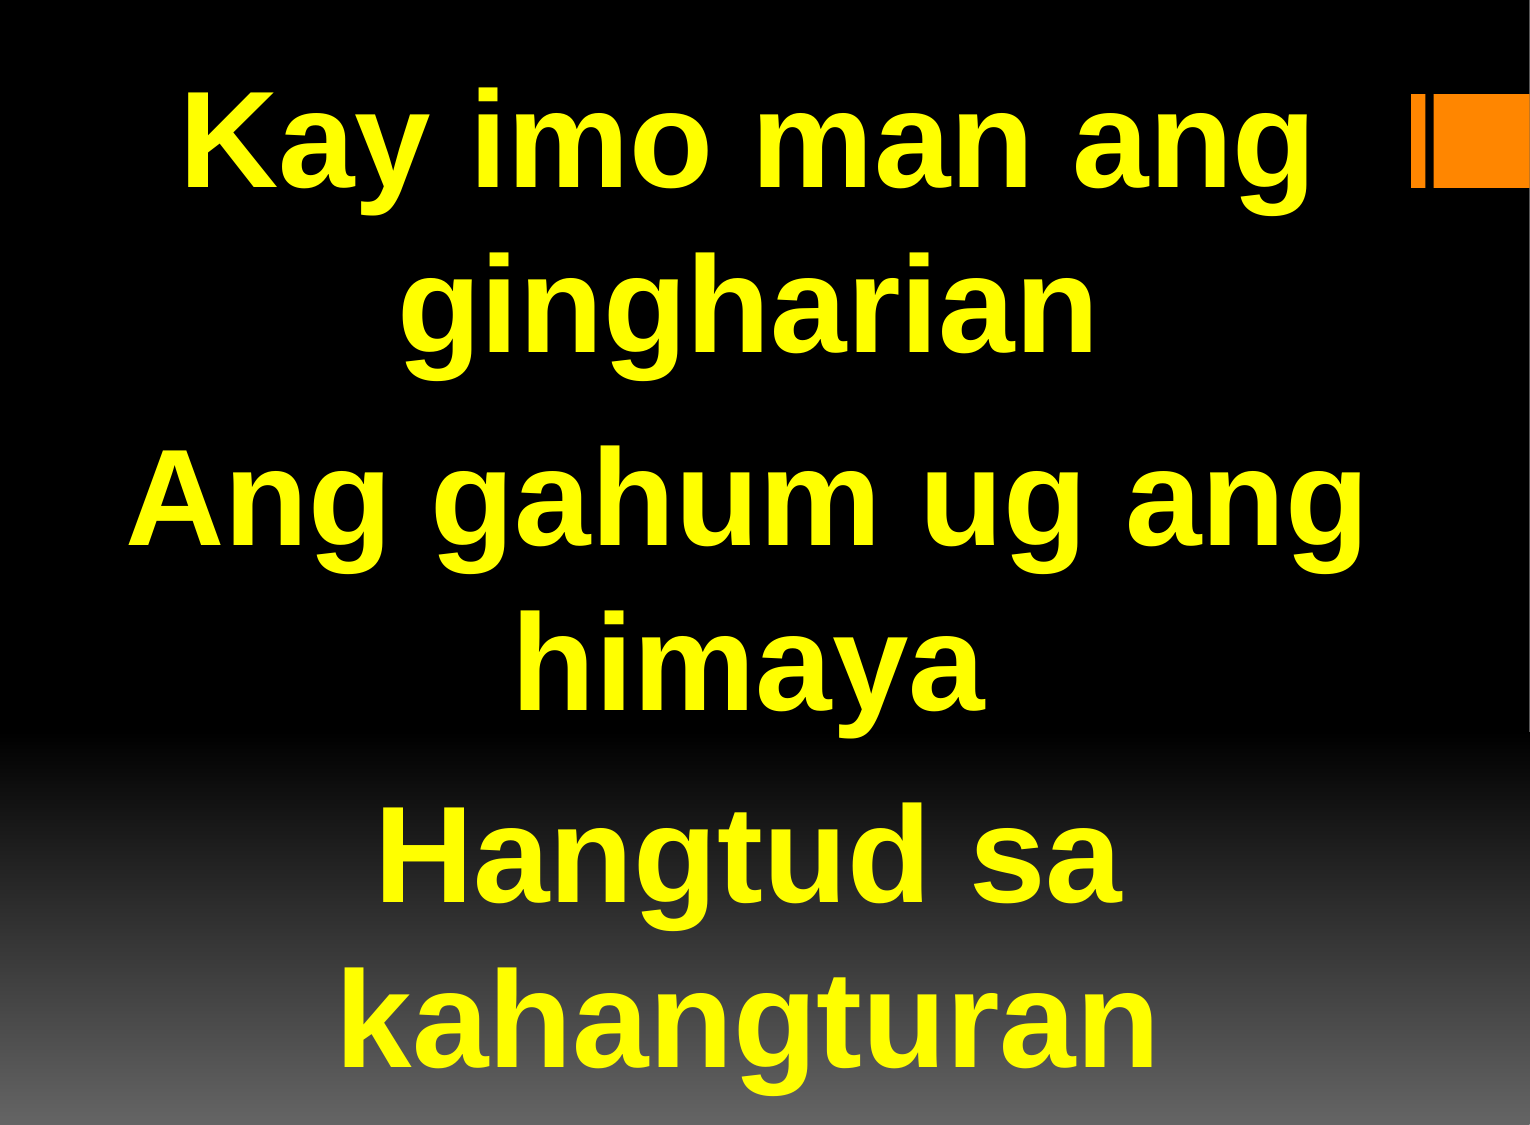

Kay imo man ang gingharian
Ang gahum ug ang himaya
Hangtud sa kahangturan